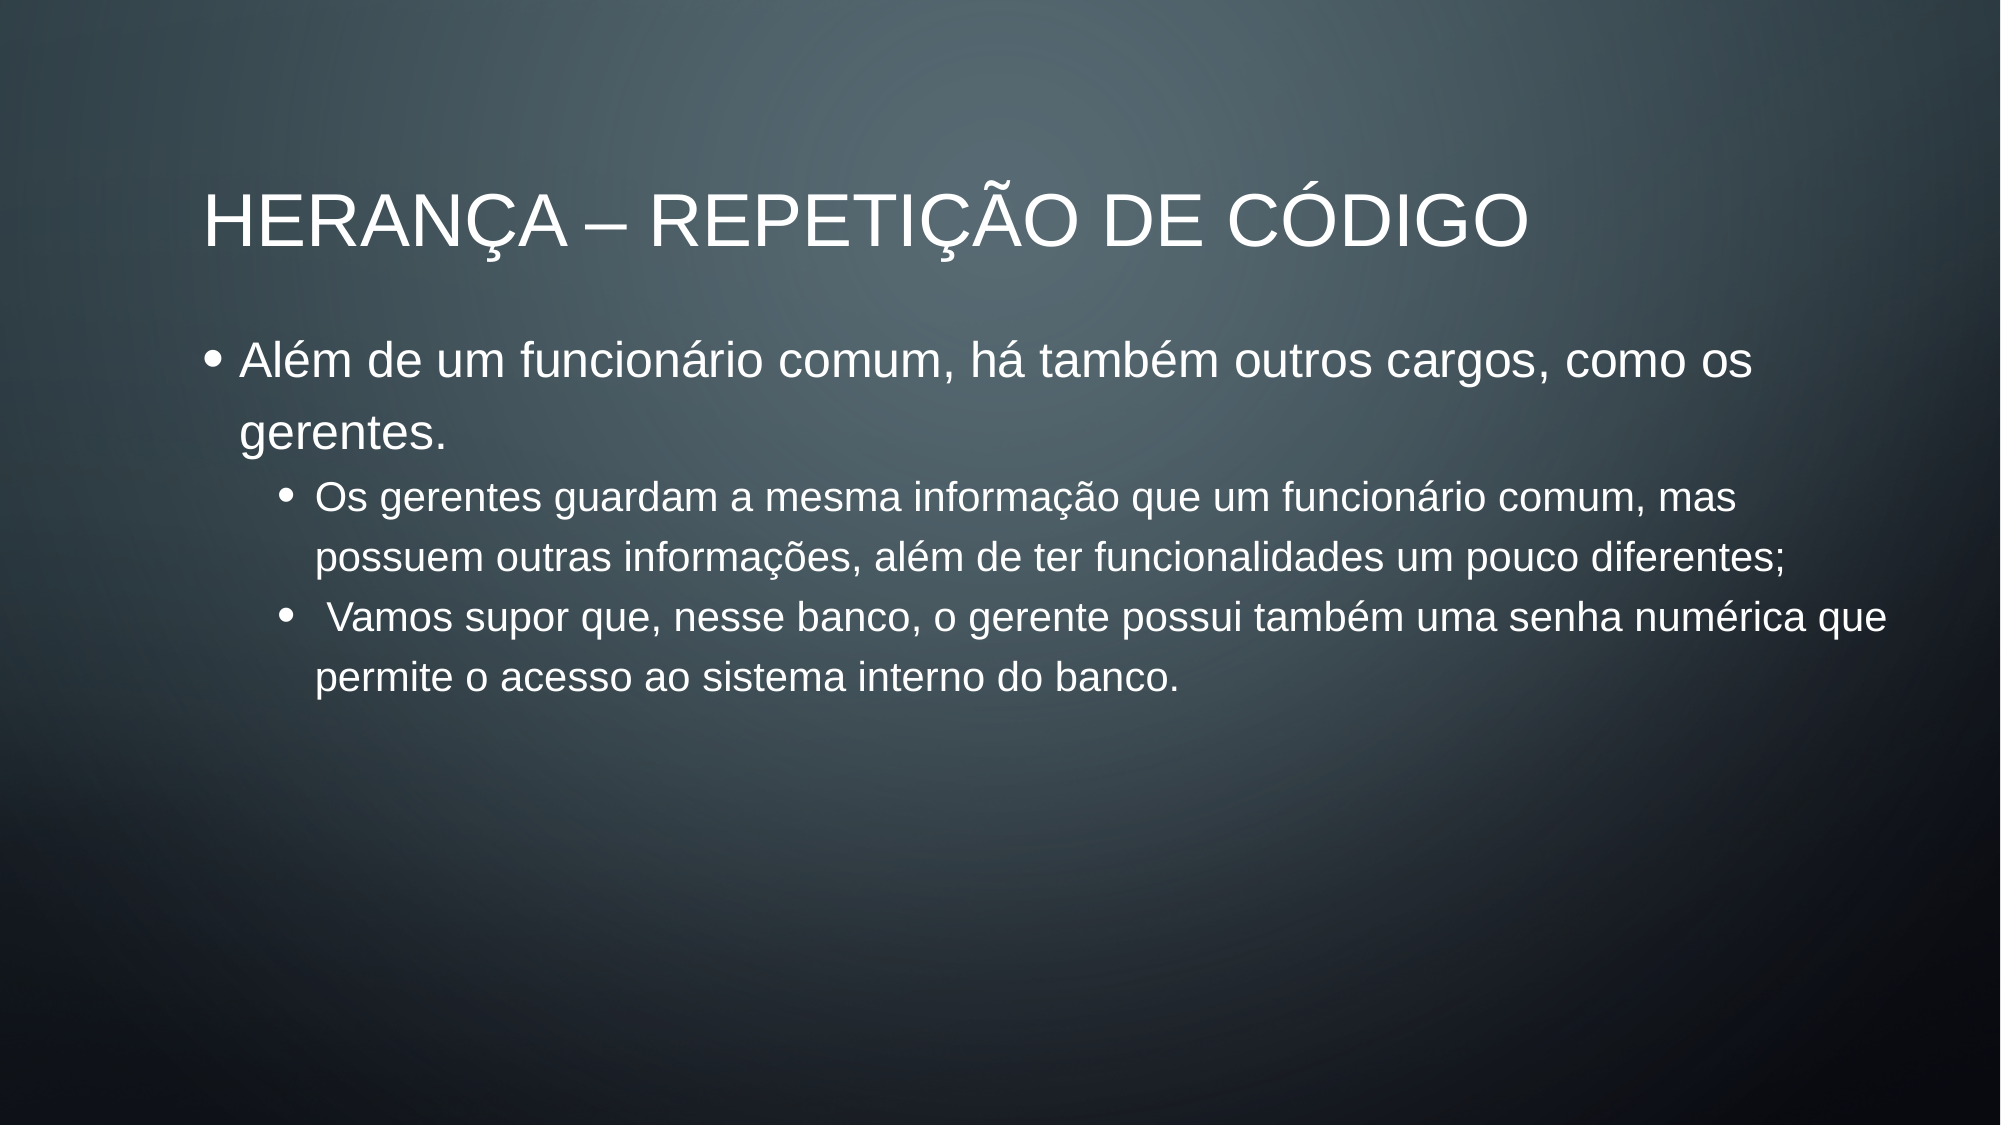

# HERANÇA – REPETIÇÃO DE CÓDIGO
Além de um funcionário comum, há também outros cargos, como os gerentes.
Os gerentes guardam a mesma informação que um funcionário comum, mas possuem outras informações, além de ter funcionalidades um pouco diferentes;
 Vamos supor que, nesse banco, o gerente possui também uma senha numérica que permite o acesso ao sistema interno do banco.